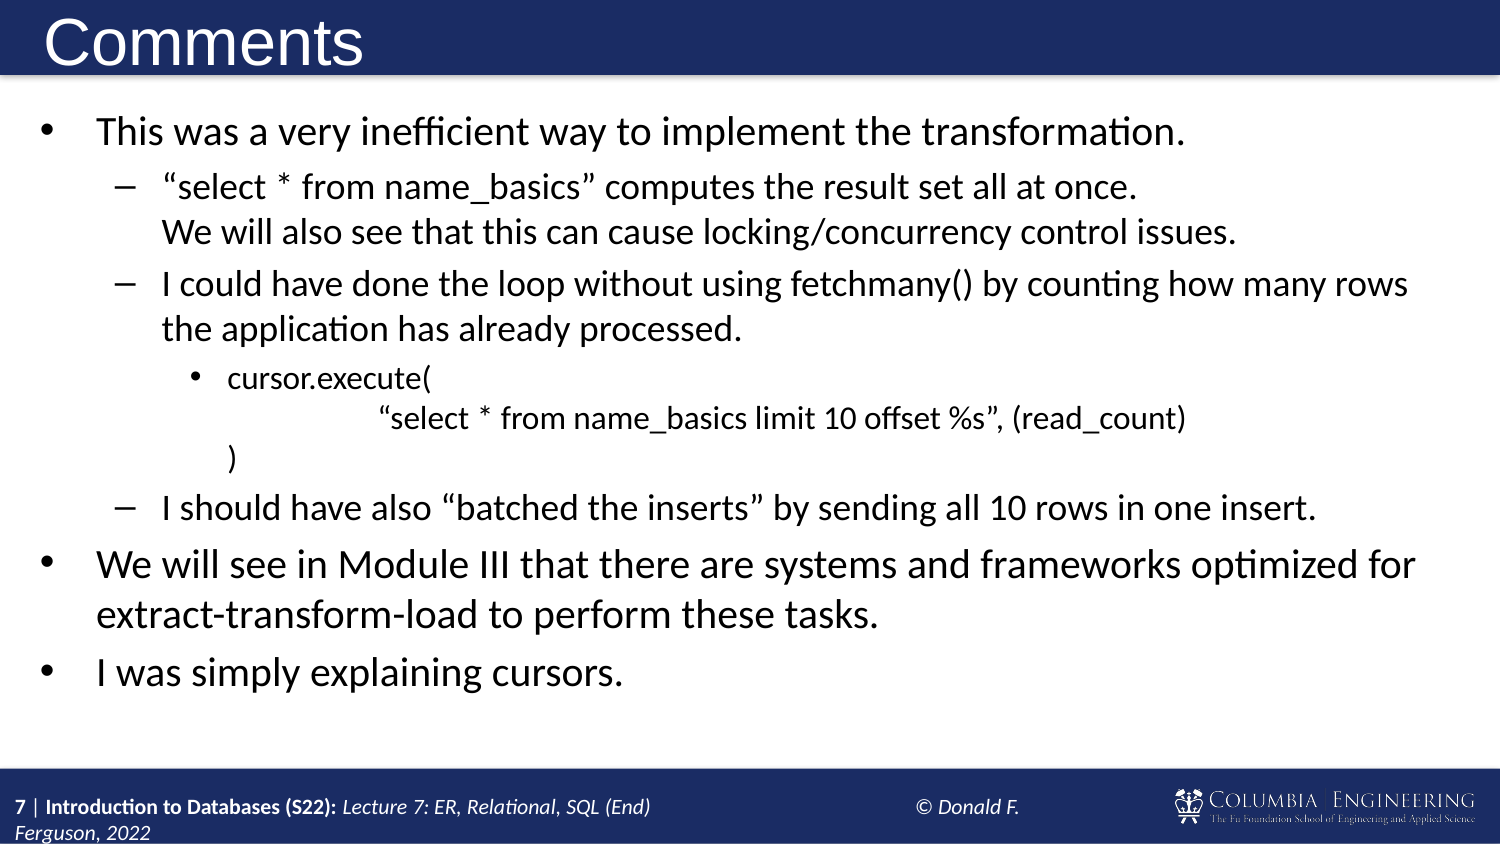

# Comments
This was a very inefficient way to implement the transformation.
“select * from name_basics” computes the result set all at once.
We will also see that this can cause locking/concurrency control issues.
I could have done the loop without using fetchmany() by counting how many rows the application has already processed.
cursor.execute(
	“select * from name_basics limit 10 offset %s”, (read_count)
)
I should have also “batched the inserts” by sending all 10 rows in one insert.
We will see in Module III that there are systems and frameworks optimized for extract-transform-load to perform these tasks.
I was simply explaining cursors.